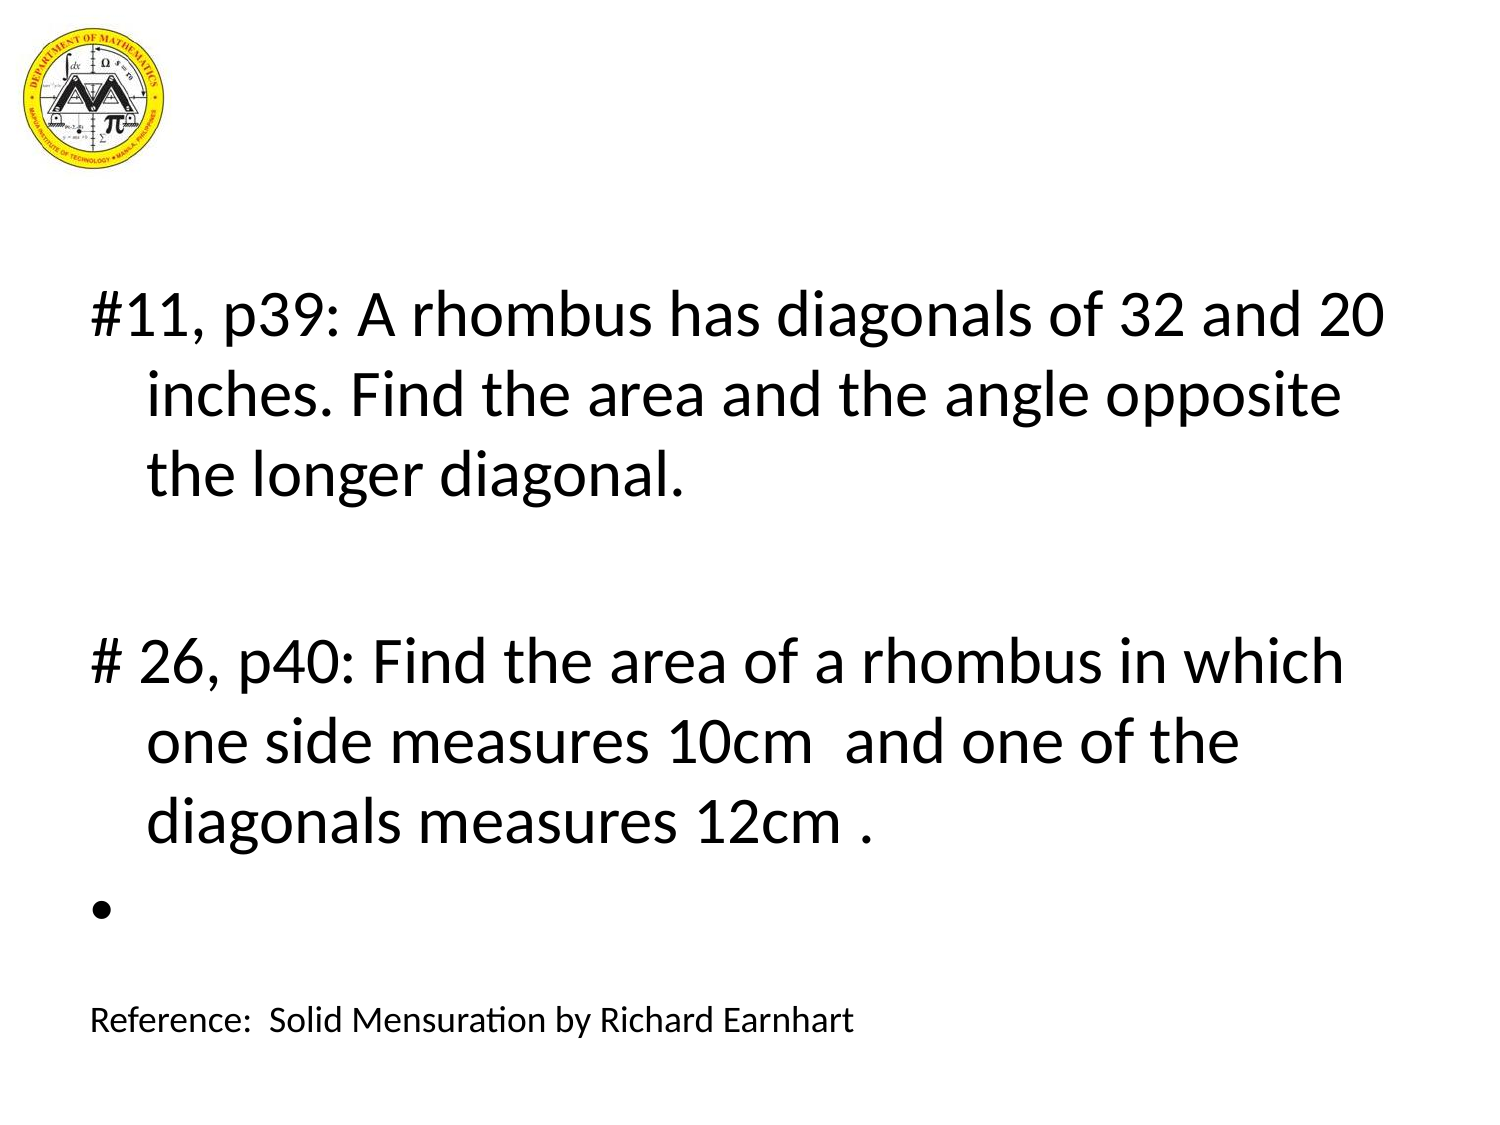

#
#11, p39: A rhombus has diagonals of 32 and 20 inches. Find the area and the angle opposite the longer diagonal.

# 26, p40: Find the area of a rhombus in which one side measures 10cm  and one of the diagonals measures 12cm .

Reference:  Solid Mensuration by Richard Earnhart